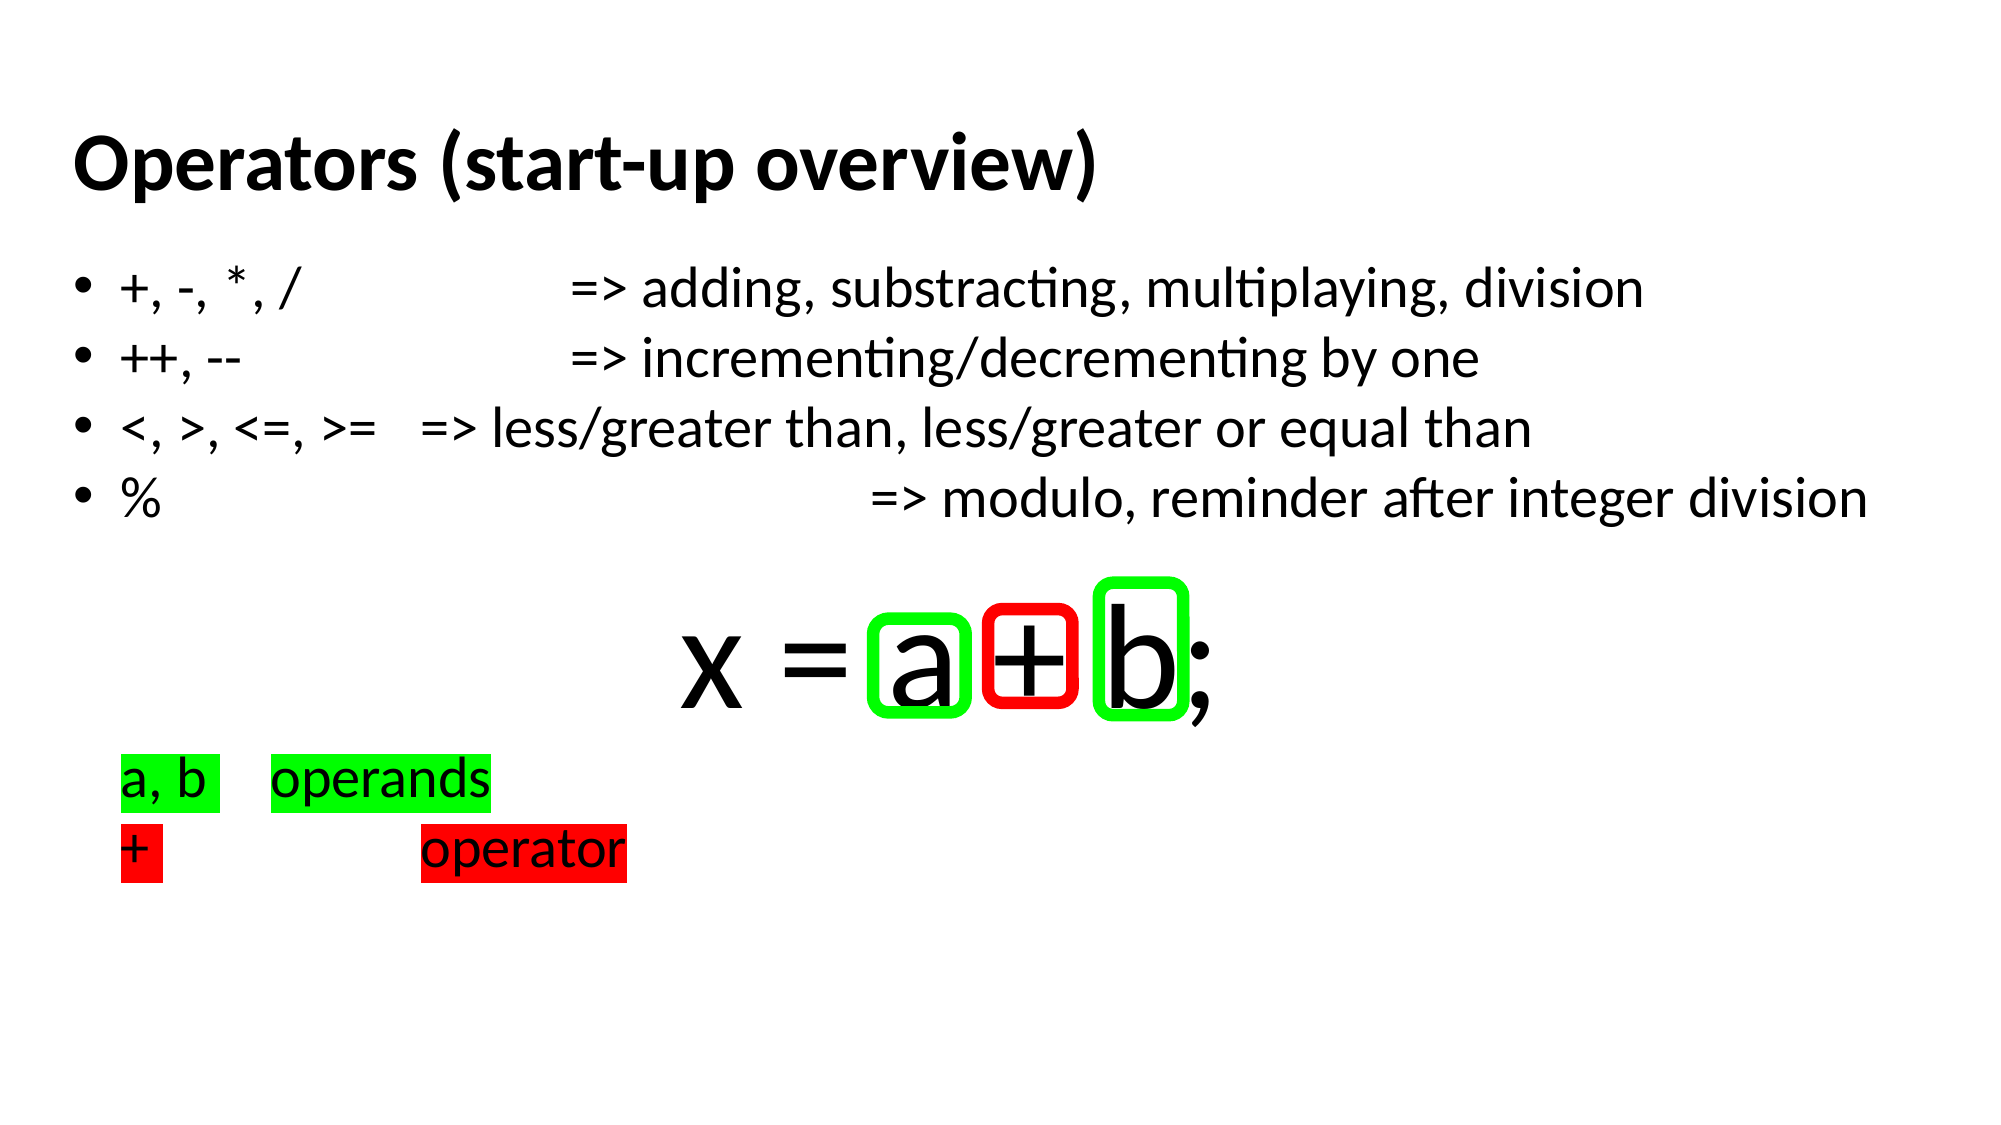

Operators (start-up overview)
+, -, *, / 		=> adding, substracting, multiplaying, division
++, -- 			=> incrementing/decrementing by one
<, >, <=, >= 	=> less/greater than, less/greater or equal than
%					=> modulo, reminder after integer division
a, b 	operands
+ 		operator
x = a + b;